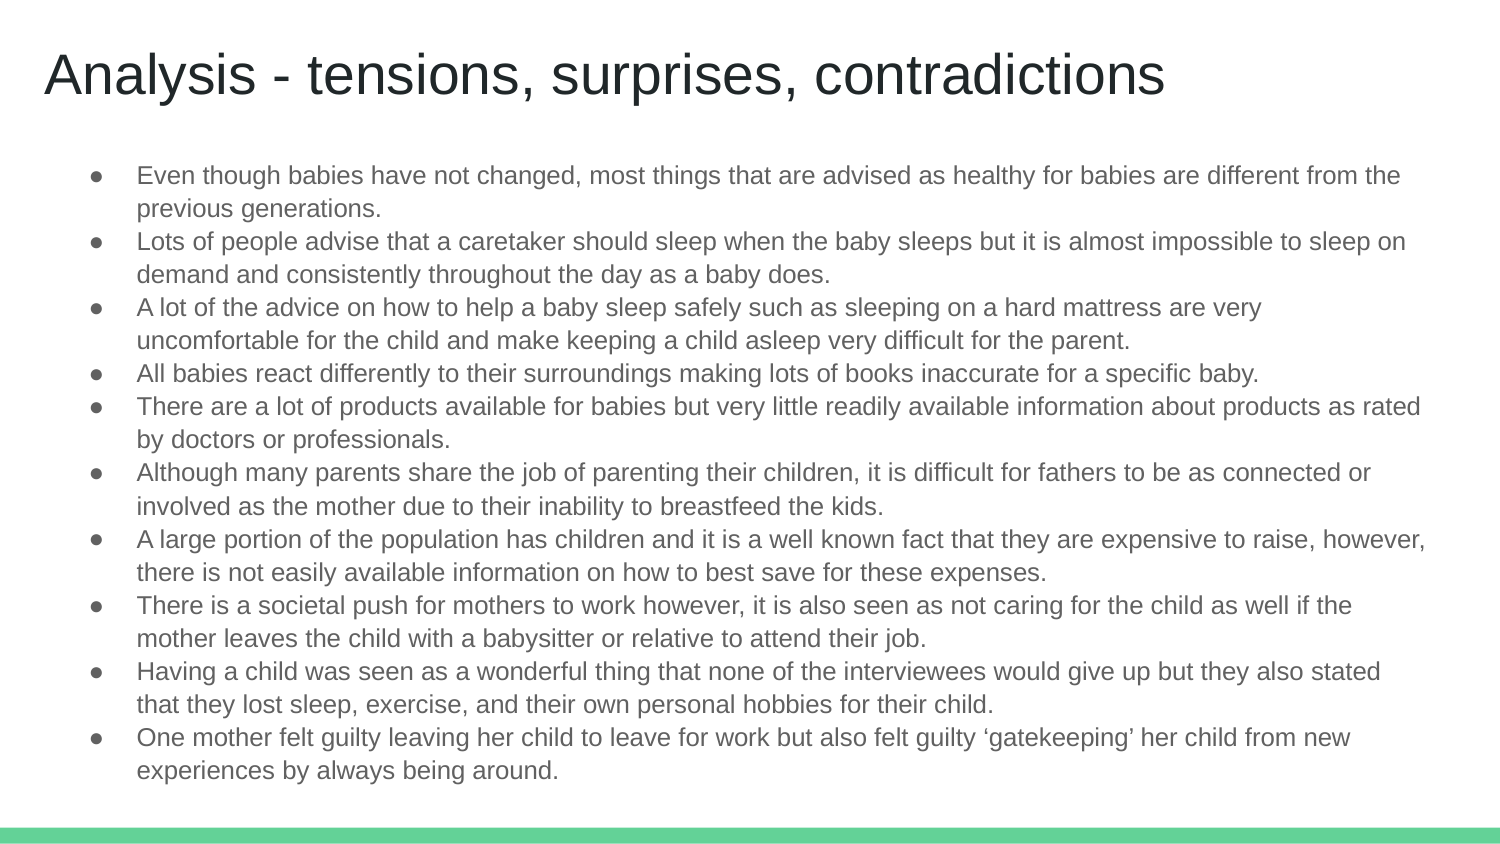

# Analysis - tensions, surprises, contradictions
Even though babies have not changed, most things that are advised as healthy for babies are different from the previous generations.
Lots of people advise that a caretaker should sleep when the baby sleeps but it is almost impossible to sleep on demand and consistently throughout the day as a baby does.
A lot of the advice on how to help a baby sleep safely such as sleeping on a hard mattress are very uncomfortable for the child and make keeping a child asleep very difficult for the parent.
All babies react differently to their surroundings making lots of books inaccurate for a specific baby.
There are a lot of products available for babies but very little readily available information about products as rated by doctors or professionals.
Although many parents share the job of parenting their children, it is difficult for fathers to be as connected or involved as the mother due to their inability to breastfeed the kids.
A large portion of the population has children and it is a well known fact that they are expensive to raise, however, there is not easily available information on how to best save for these expenses.
There is a societal push for mothers to work however, it is also seen as not caring for the child as well if the mother leaves the child with a babysitter or relative to attend their job.
Having a child was seen as a wonderful thing that none of the interviewees would give up but they also stated that they lost sleep, exercise, and their own personal hobbies for their child.
One mother felt guilty leaving her child to leave for work but also felt guilty ‘gatekeeping’ her child from new experiences by always being around.